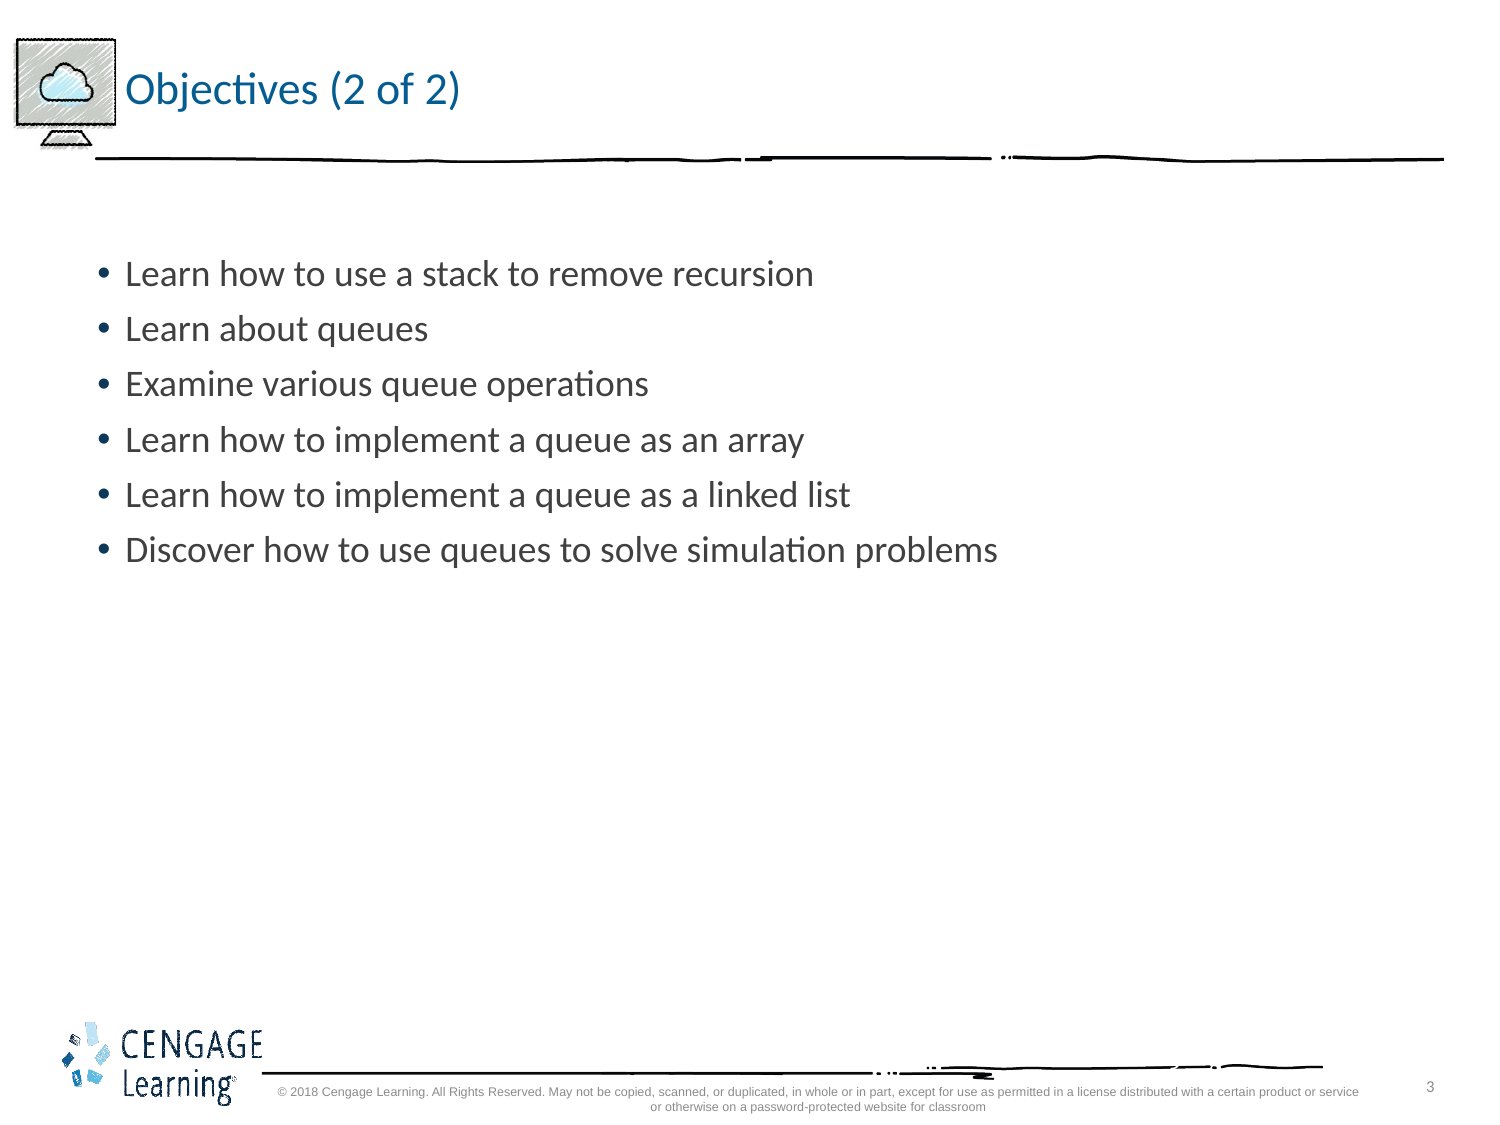

# Objectives (2 of 2)
Learn how to use a stack to remove recursion
Learn about queues
Examine various queue operations
Learn how to implement a queue as an array
Learn how to implement a queue as a linked list
Discover how to use queues to solve simulation problems
3
© 2018 Cengage Learning. All Rights Reserved. May not be copied, scanned, or duplicated, in whole or in part, except for use as permitted in a license distributed with a certain product or service or otherwise on a password-protected website for classroom